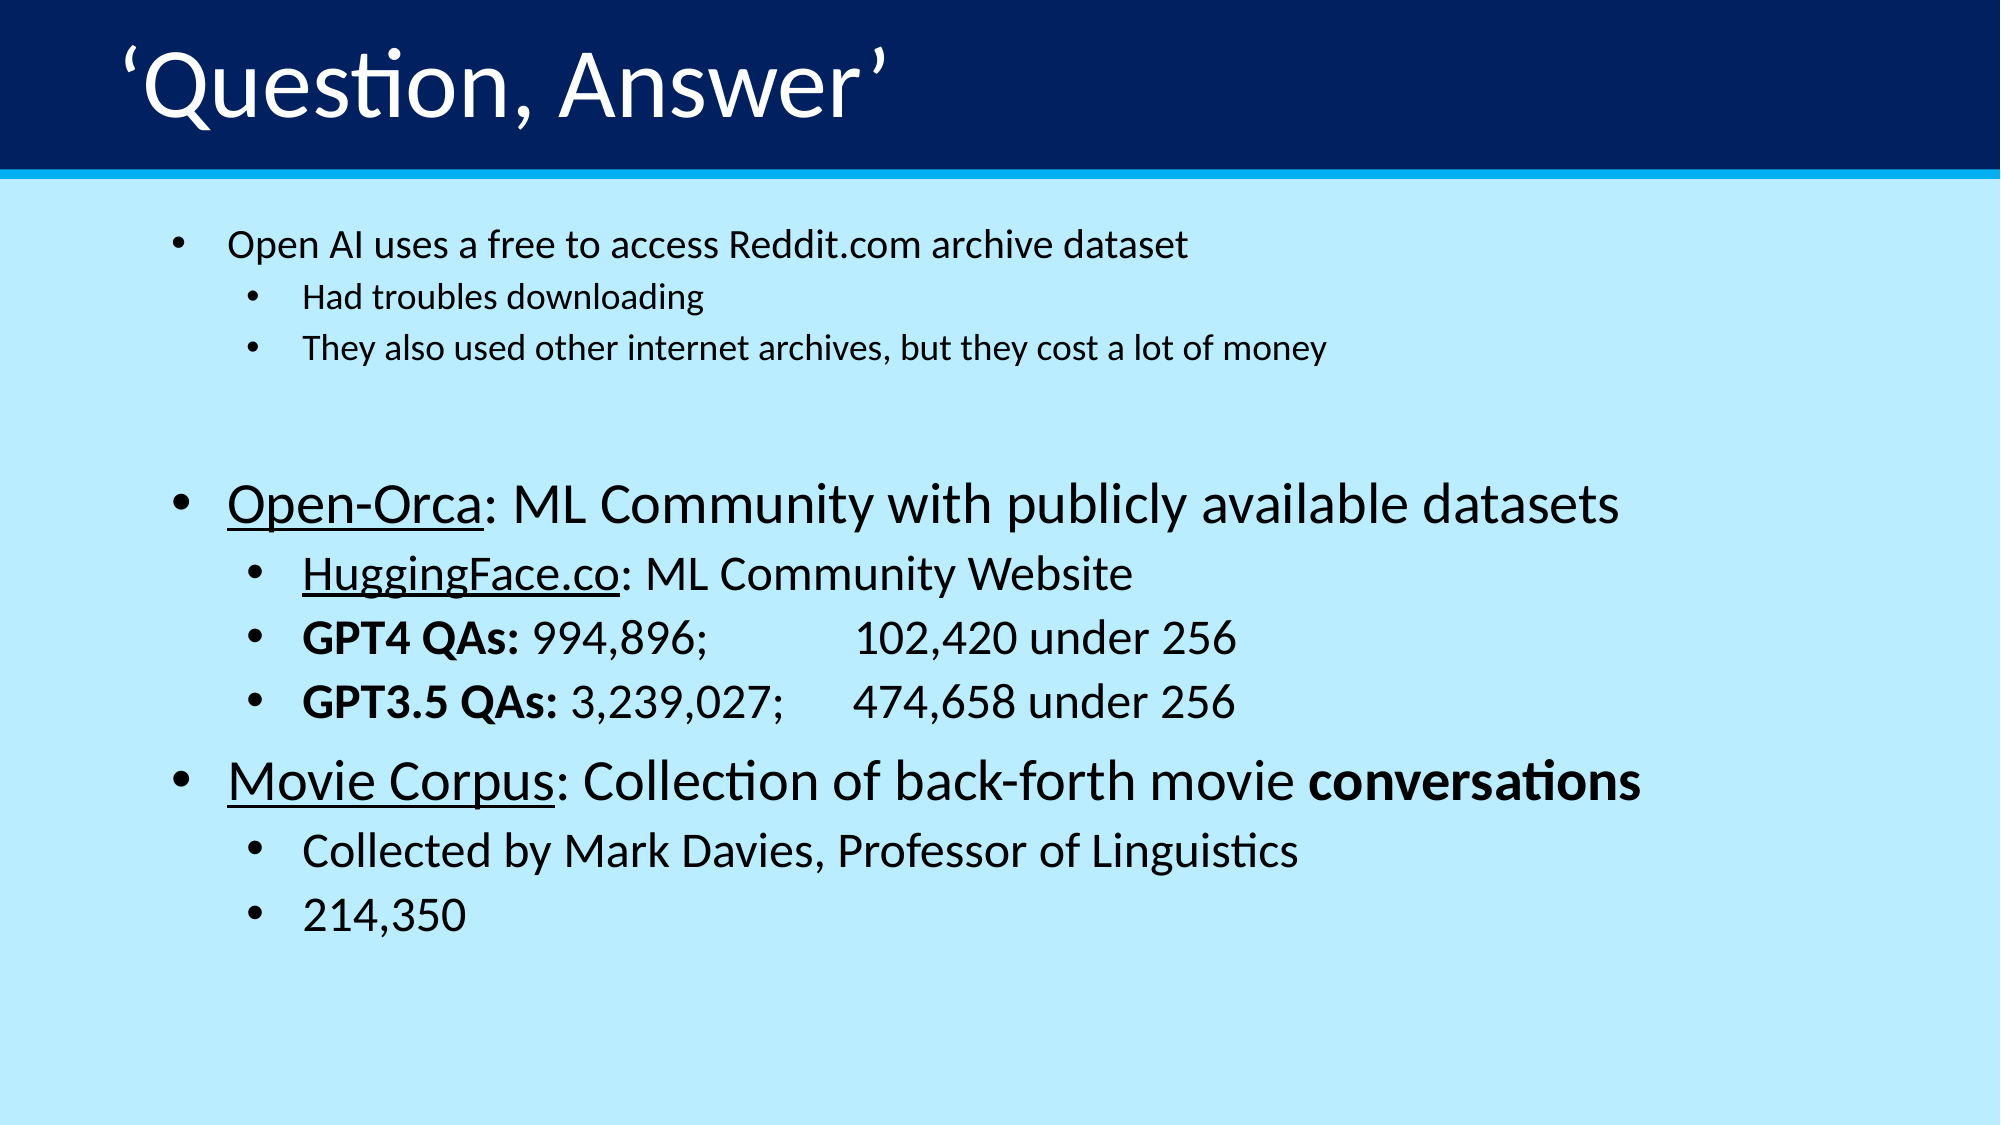

# ‘Question, Answer’
Open AI uses a free to access Reddit.com archive dataset
Had troubles downloading
They also used other internet archives, but they cost a lot of money

Open-Orca: ML Community with publicly available datasets
HuggingFace.co: ML Community Website
GPT4 QAs: 994,896;	         102,420 under 256
GPT3.5 QAs: 3,239,027;      474,658 under 256
Movie Corpus: Collection of back-forth movie conversations
Collected by Mark Davies, Professor of Linguistics
214,350